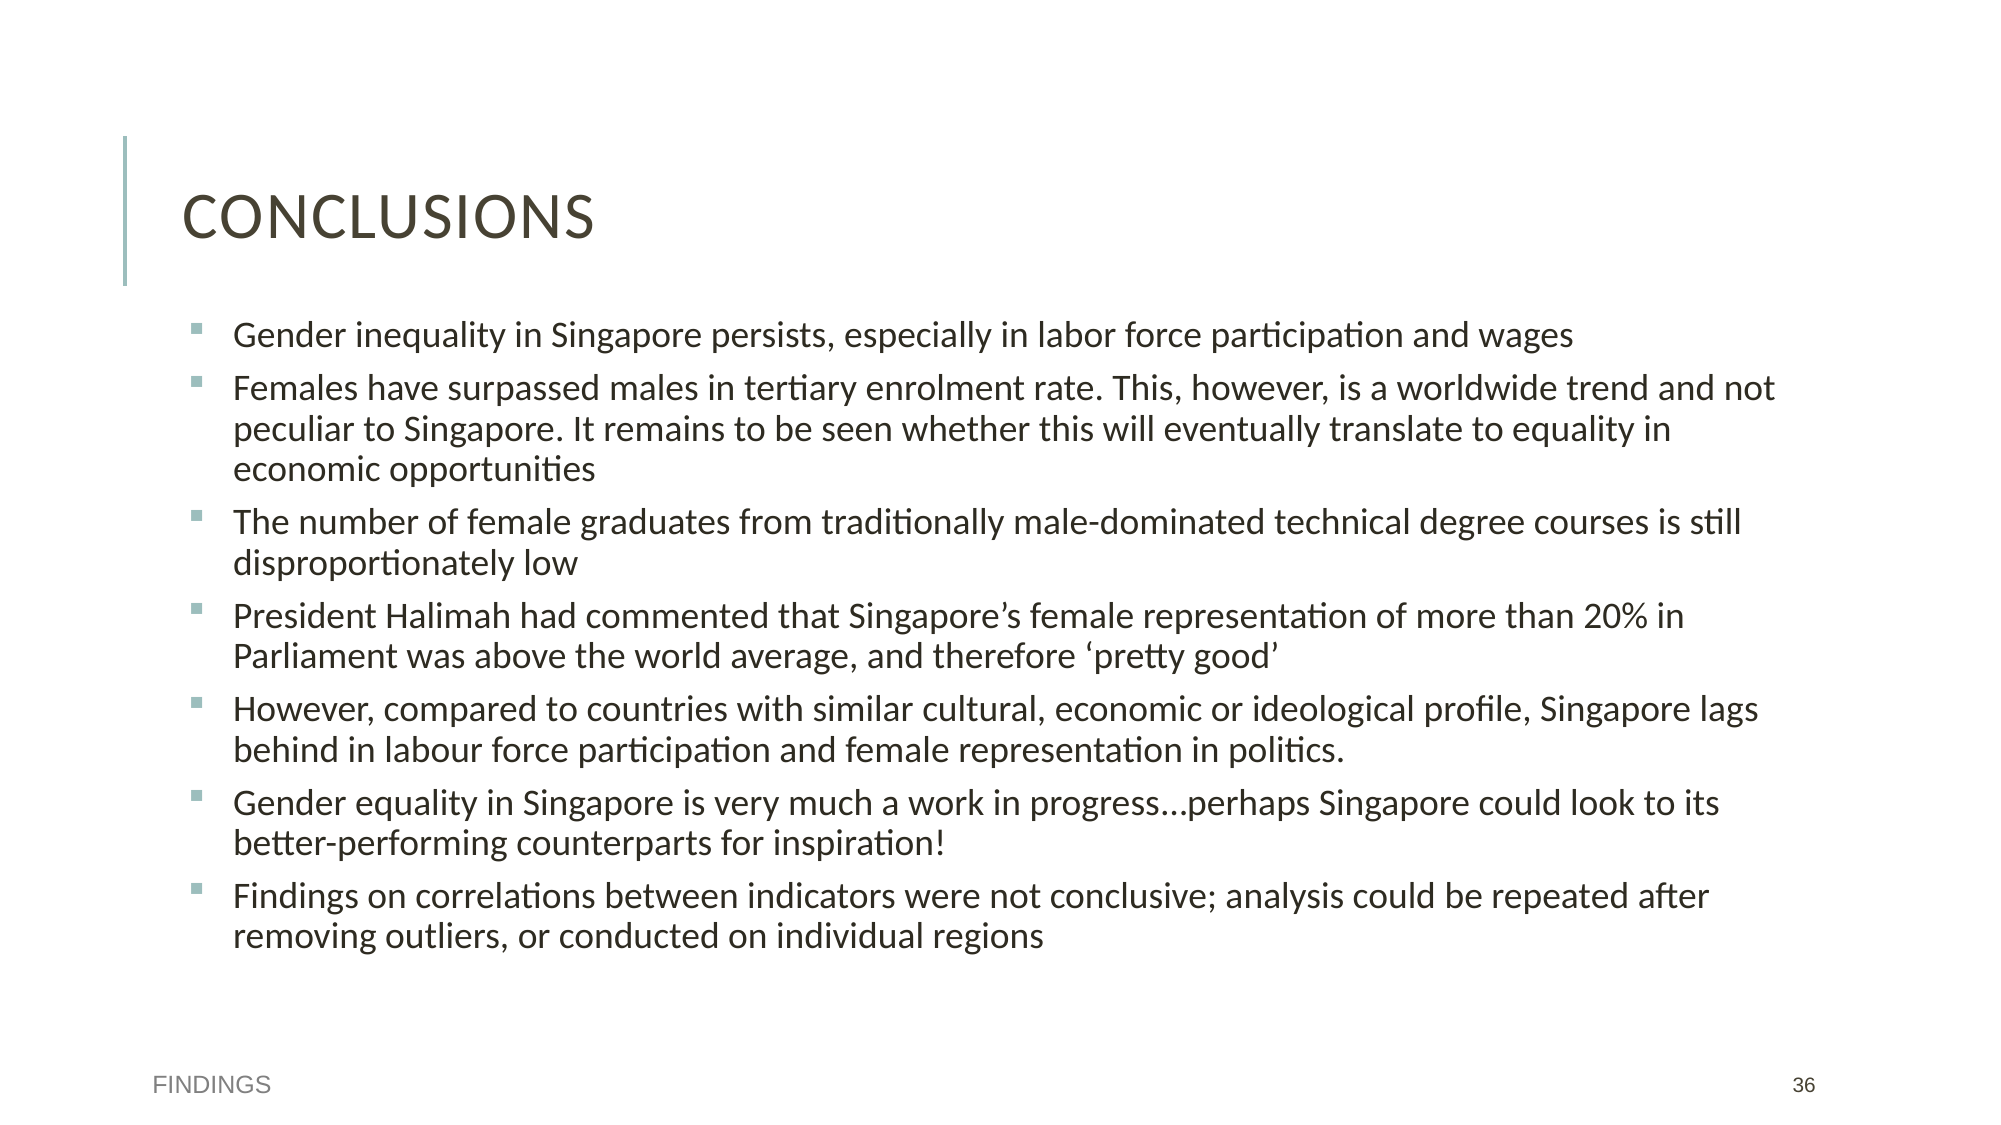

# conclusions
Gender inequality in Singapore persists, especially in labor force participation and wages
Females have surpassed males in tertiary enrolment rate. This, however, is a worldwide trend and not peculiar to Singapore. It remains to be seen whether this will eventually translate to equality in economic opportunities
The number of female graduates from traditionally male-dominated technical degree courses is still disproportionately low
President Halimah had commented that Singapore’s female representation of more than 20% in Parliament was above the world average, and therefore ‘pretty good’
However, compared to countries with similar cultural, economic or ideological profile, Singapore lags behind in labour force participation and female representation in politics.
Gender equality in Singapore is very much a work in progress…perhaps Singapore could look to its better-performing counterparts for inspiration!
Findings on correlations between indicators were not conclusive; analysis could be repeated after removing outliers, or conducted on individual regions

FINDINGS
36